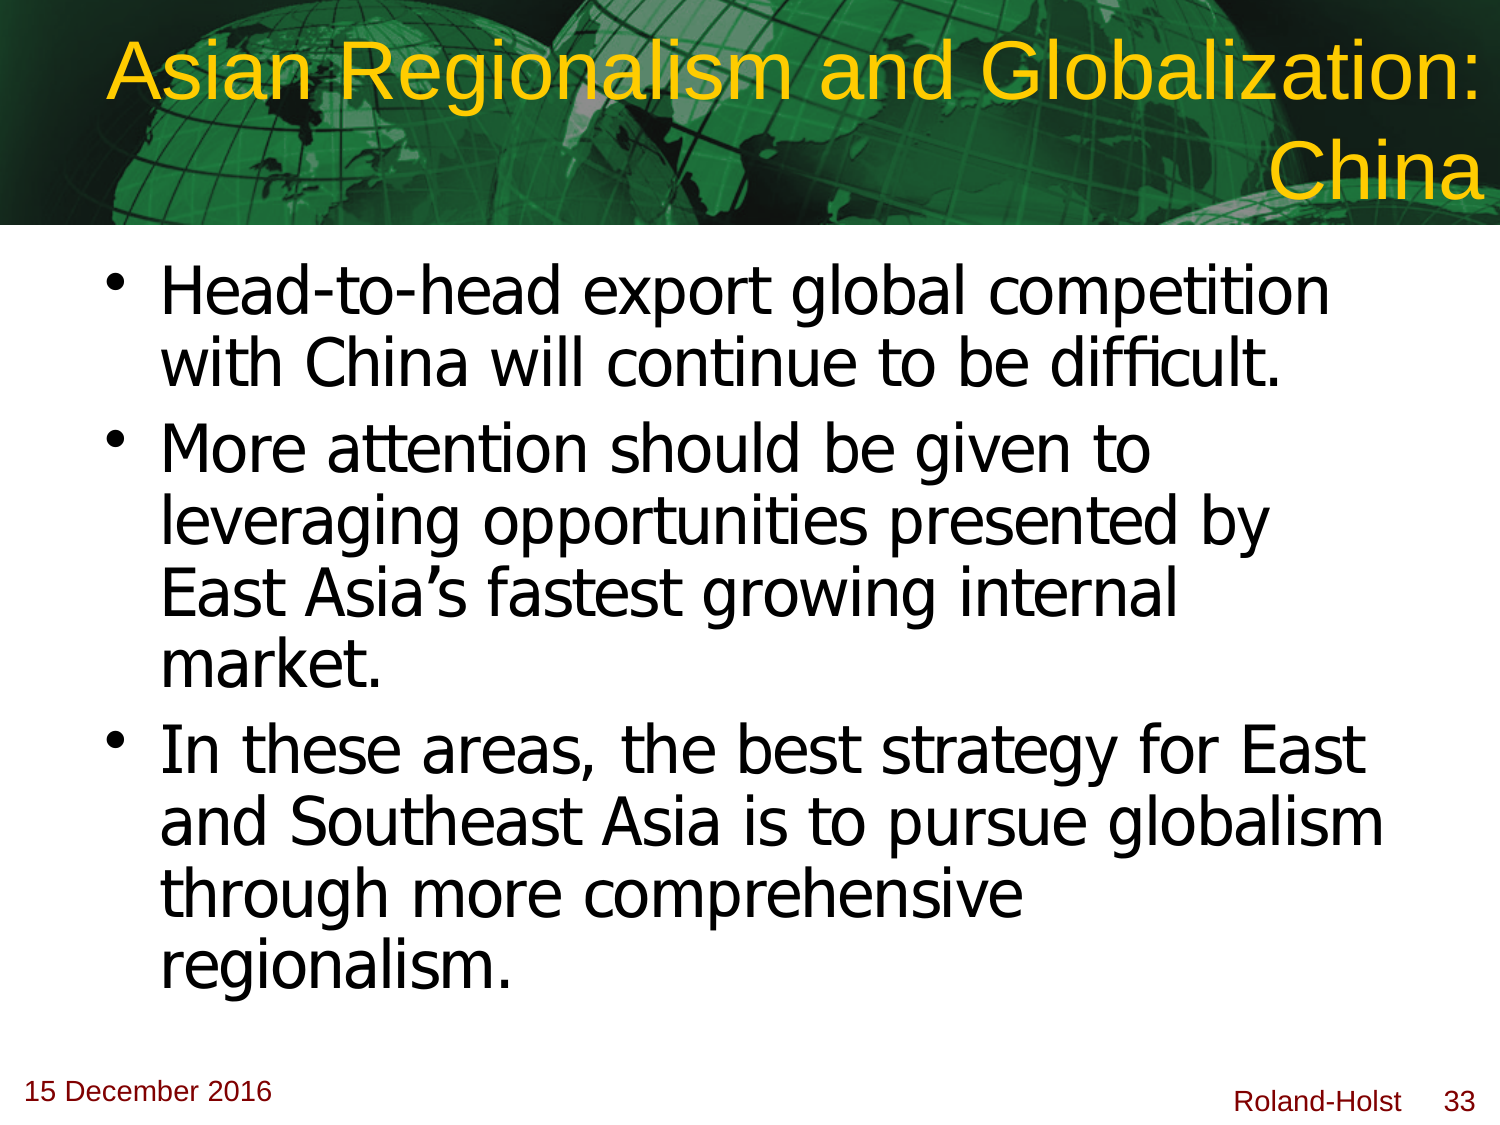

# Asian Regionalism and Globalization: China
Head-to-head export global competition with China will continue to be difficult.
More attention should be given to leveraging opportunities presented by East Asia’s fastest growing internal market.
In these areas, the best strategy for East and Southeast Asia is to pursue globalism through more comprehensive regionalism.